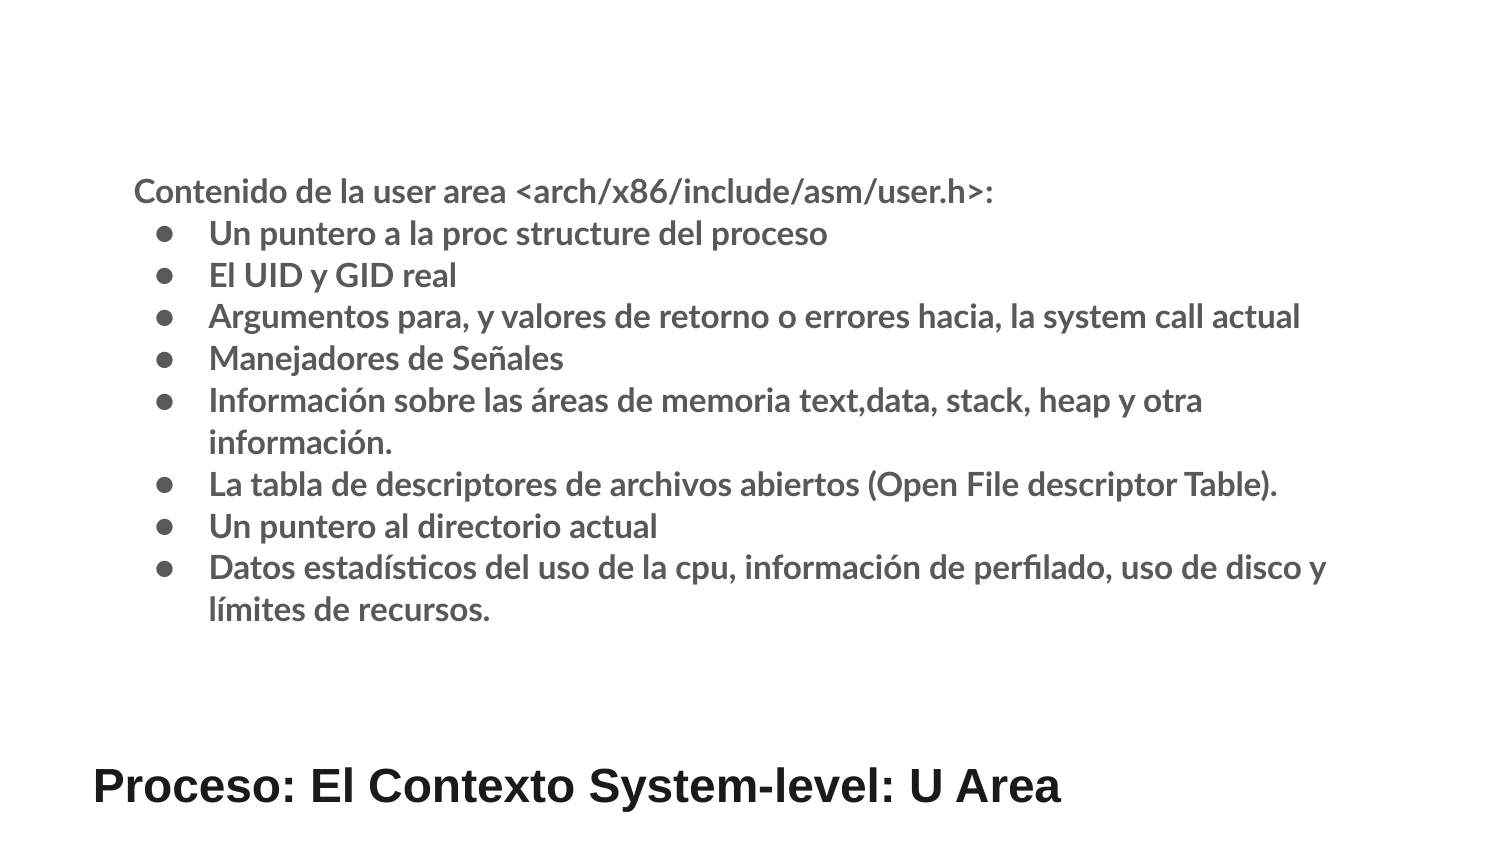

Contenido de la user area <arch/x86/include/asm/user.h>:
Un puntero a la proc structure del proceso
El UID y GID real
Argumentos para, y valores de retorno o errores hacia, la system call actual
Manejadores de Señales
Información sobre las áreas de memoria text,data, stack, heap y otra información.
La tabla de descriptores de archivos abiertos (Open File descriptor Table).
Un puntero al directorio actual
Datos estadísticos del uso de la cpu, información de perfilado, uso de disco y límites de recursos.
Proceso: El Contexto System-level: U Area